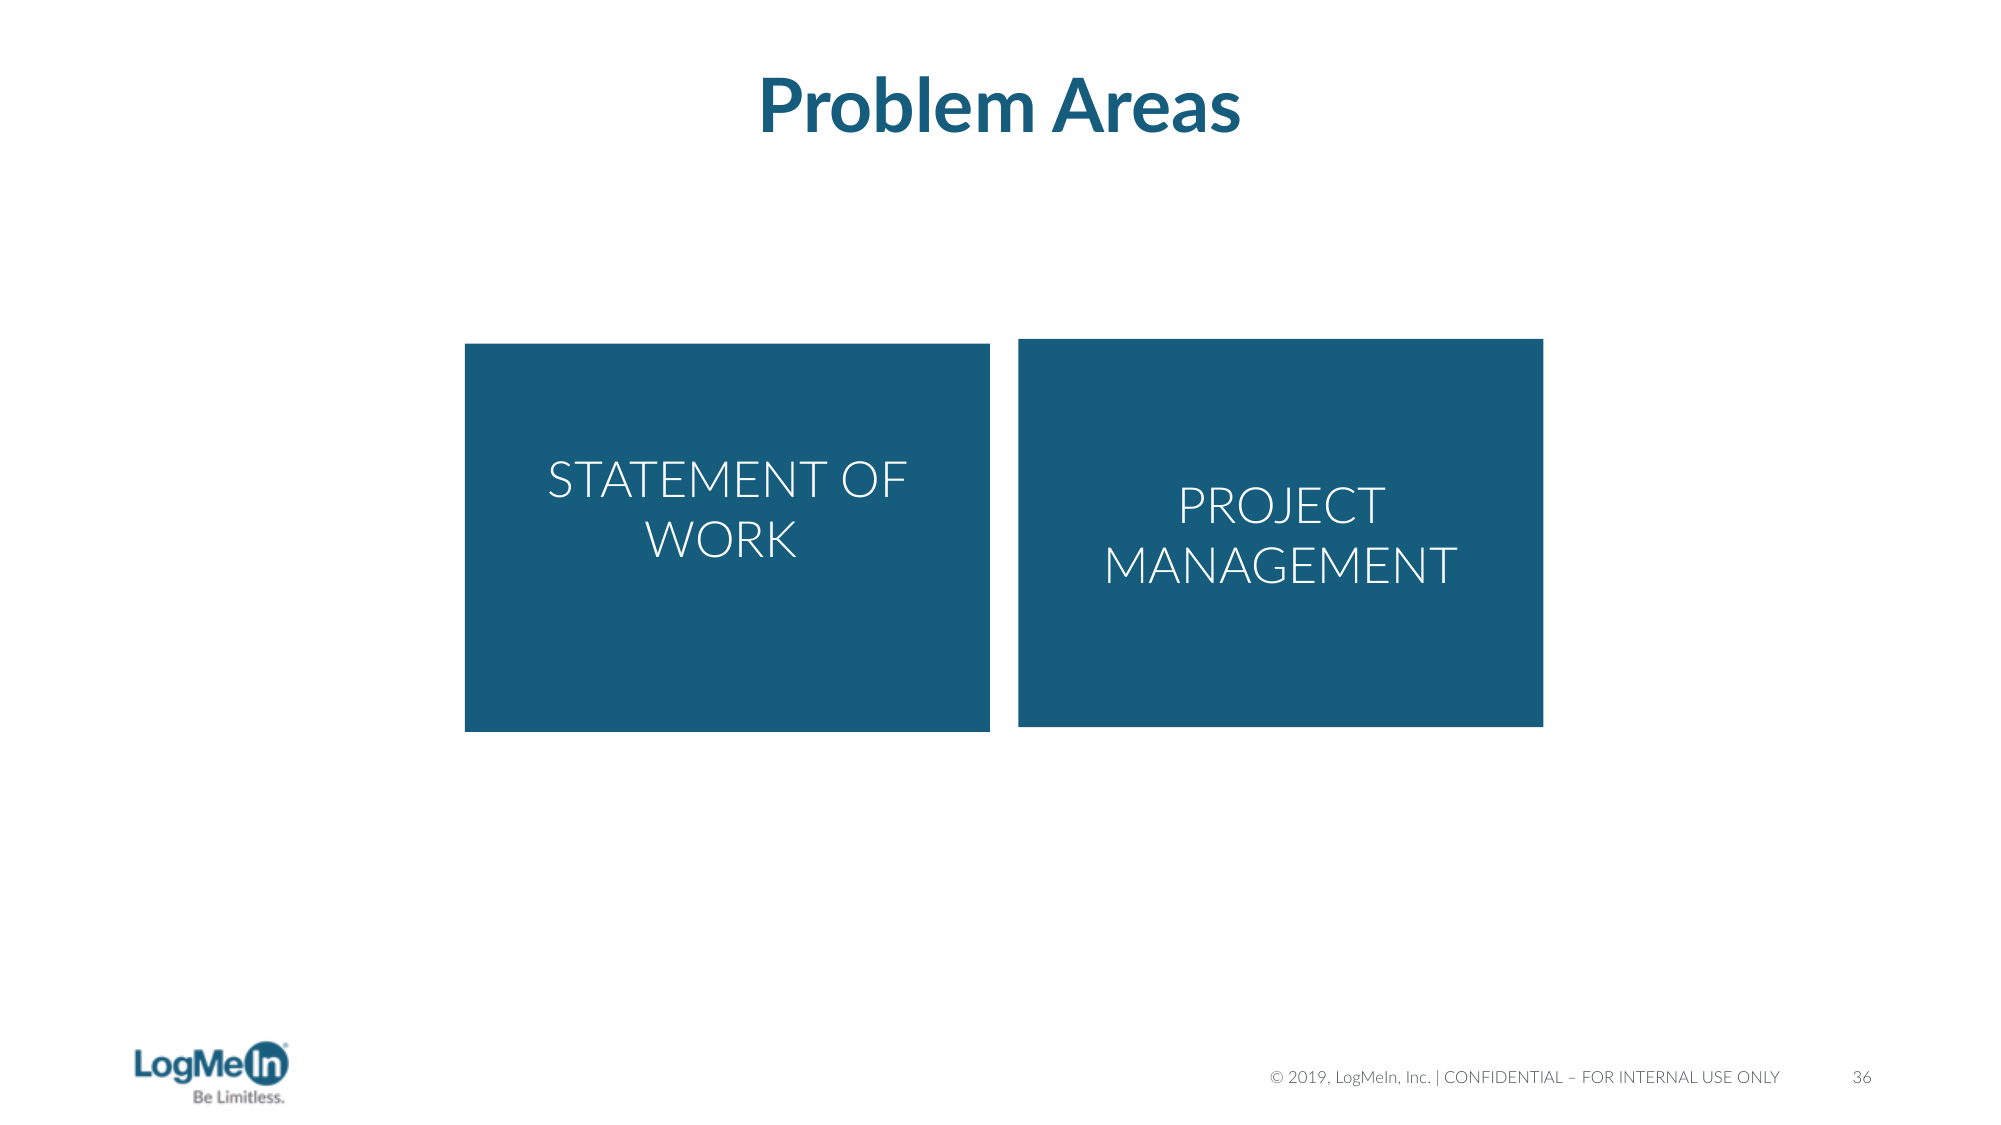

# Problem Areas
PROJECT MANAGEMENT
STATEMENT OF WORK